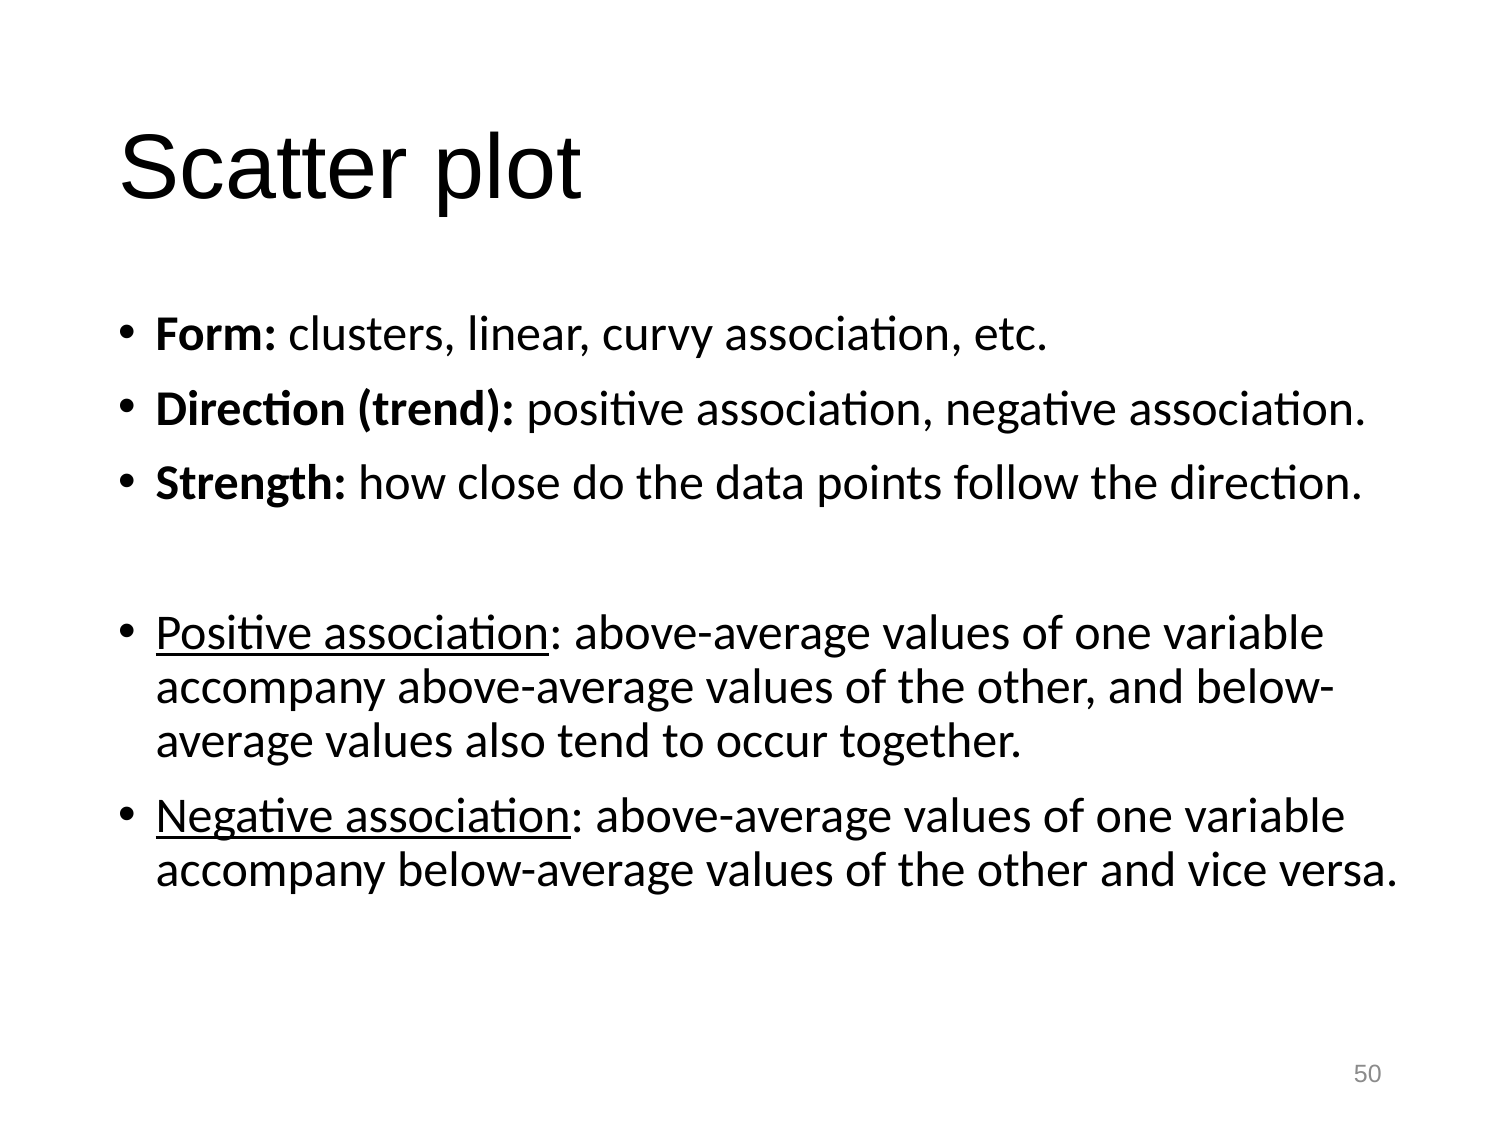

# Scatter plot
Form: clusters, linear, curvy association, etc.
Direction (trend): positive association, negative association.
Strength: how close do the data points follow the direction.

Positive association: above-average values of one variable accompany above-average values of the other, and below-average values also tend to occur together.
Negative association: above-average values of one variable accompany below-average values of the other and vice versa.

50